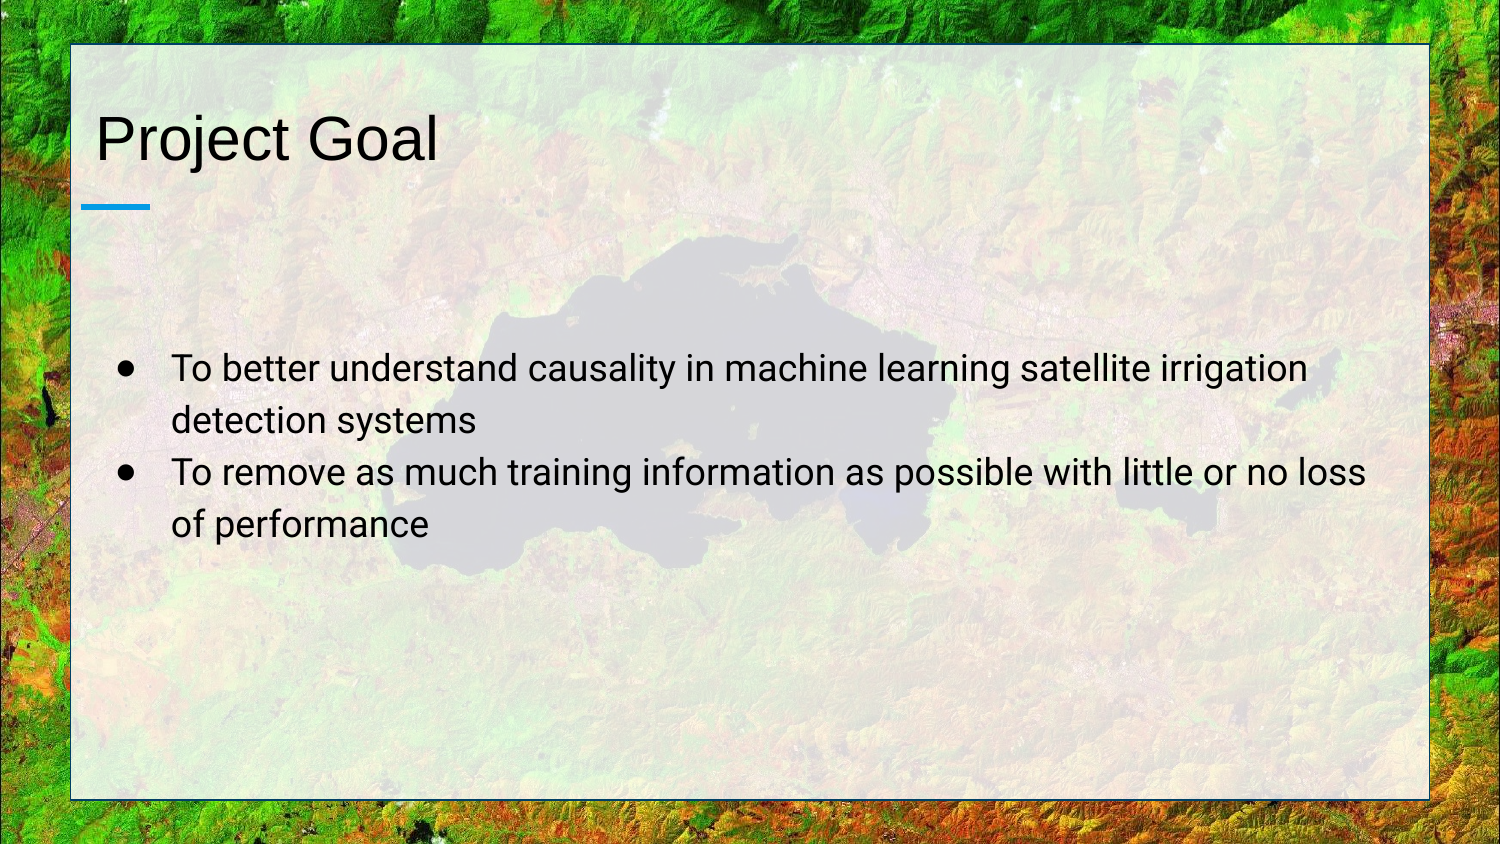

# Project Goal

To better understand causality in machine learning satellite irrigation detection systems
To remove as much training information as possible with little or no loss of performance